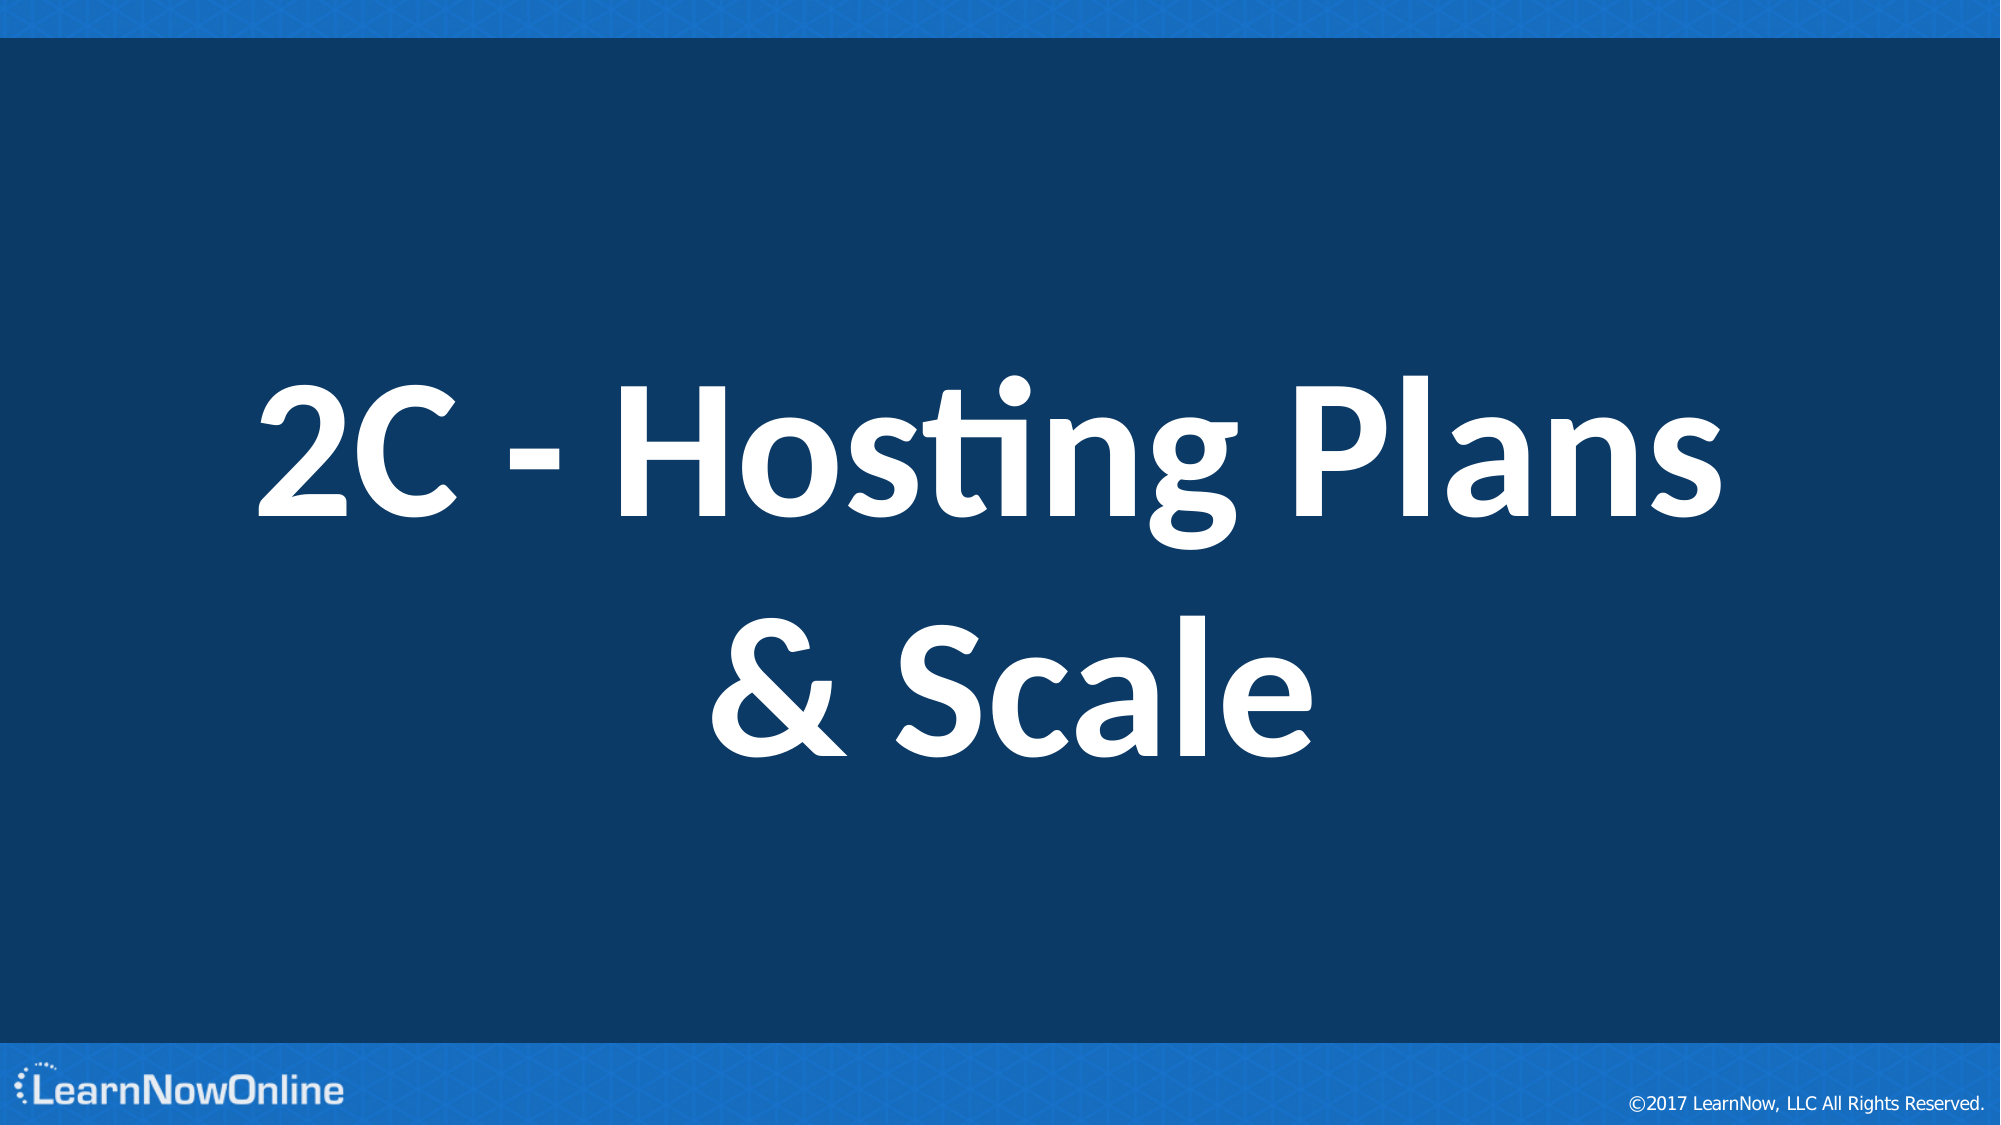

# 2C - Hosting Plans & Scale